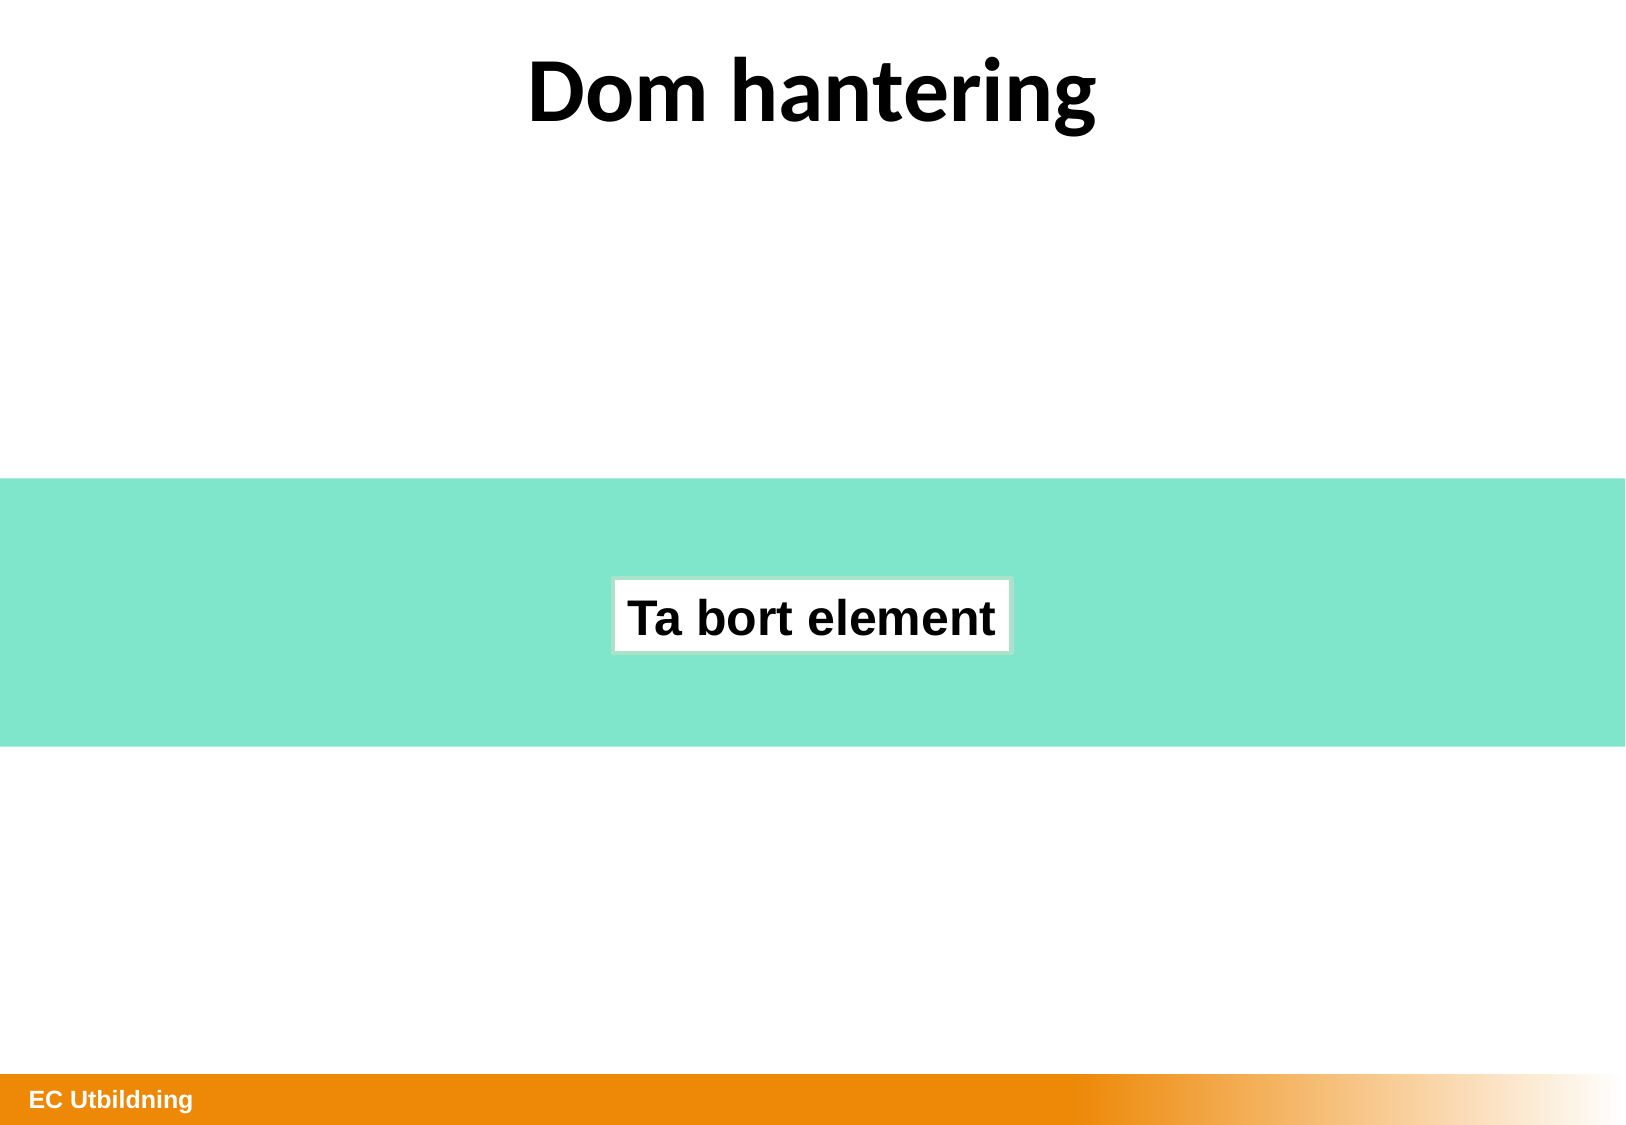

# Dom hantering

Ta bort element
EC Utbildning